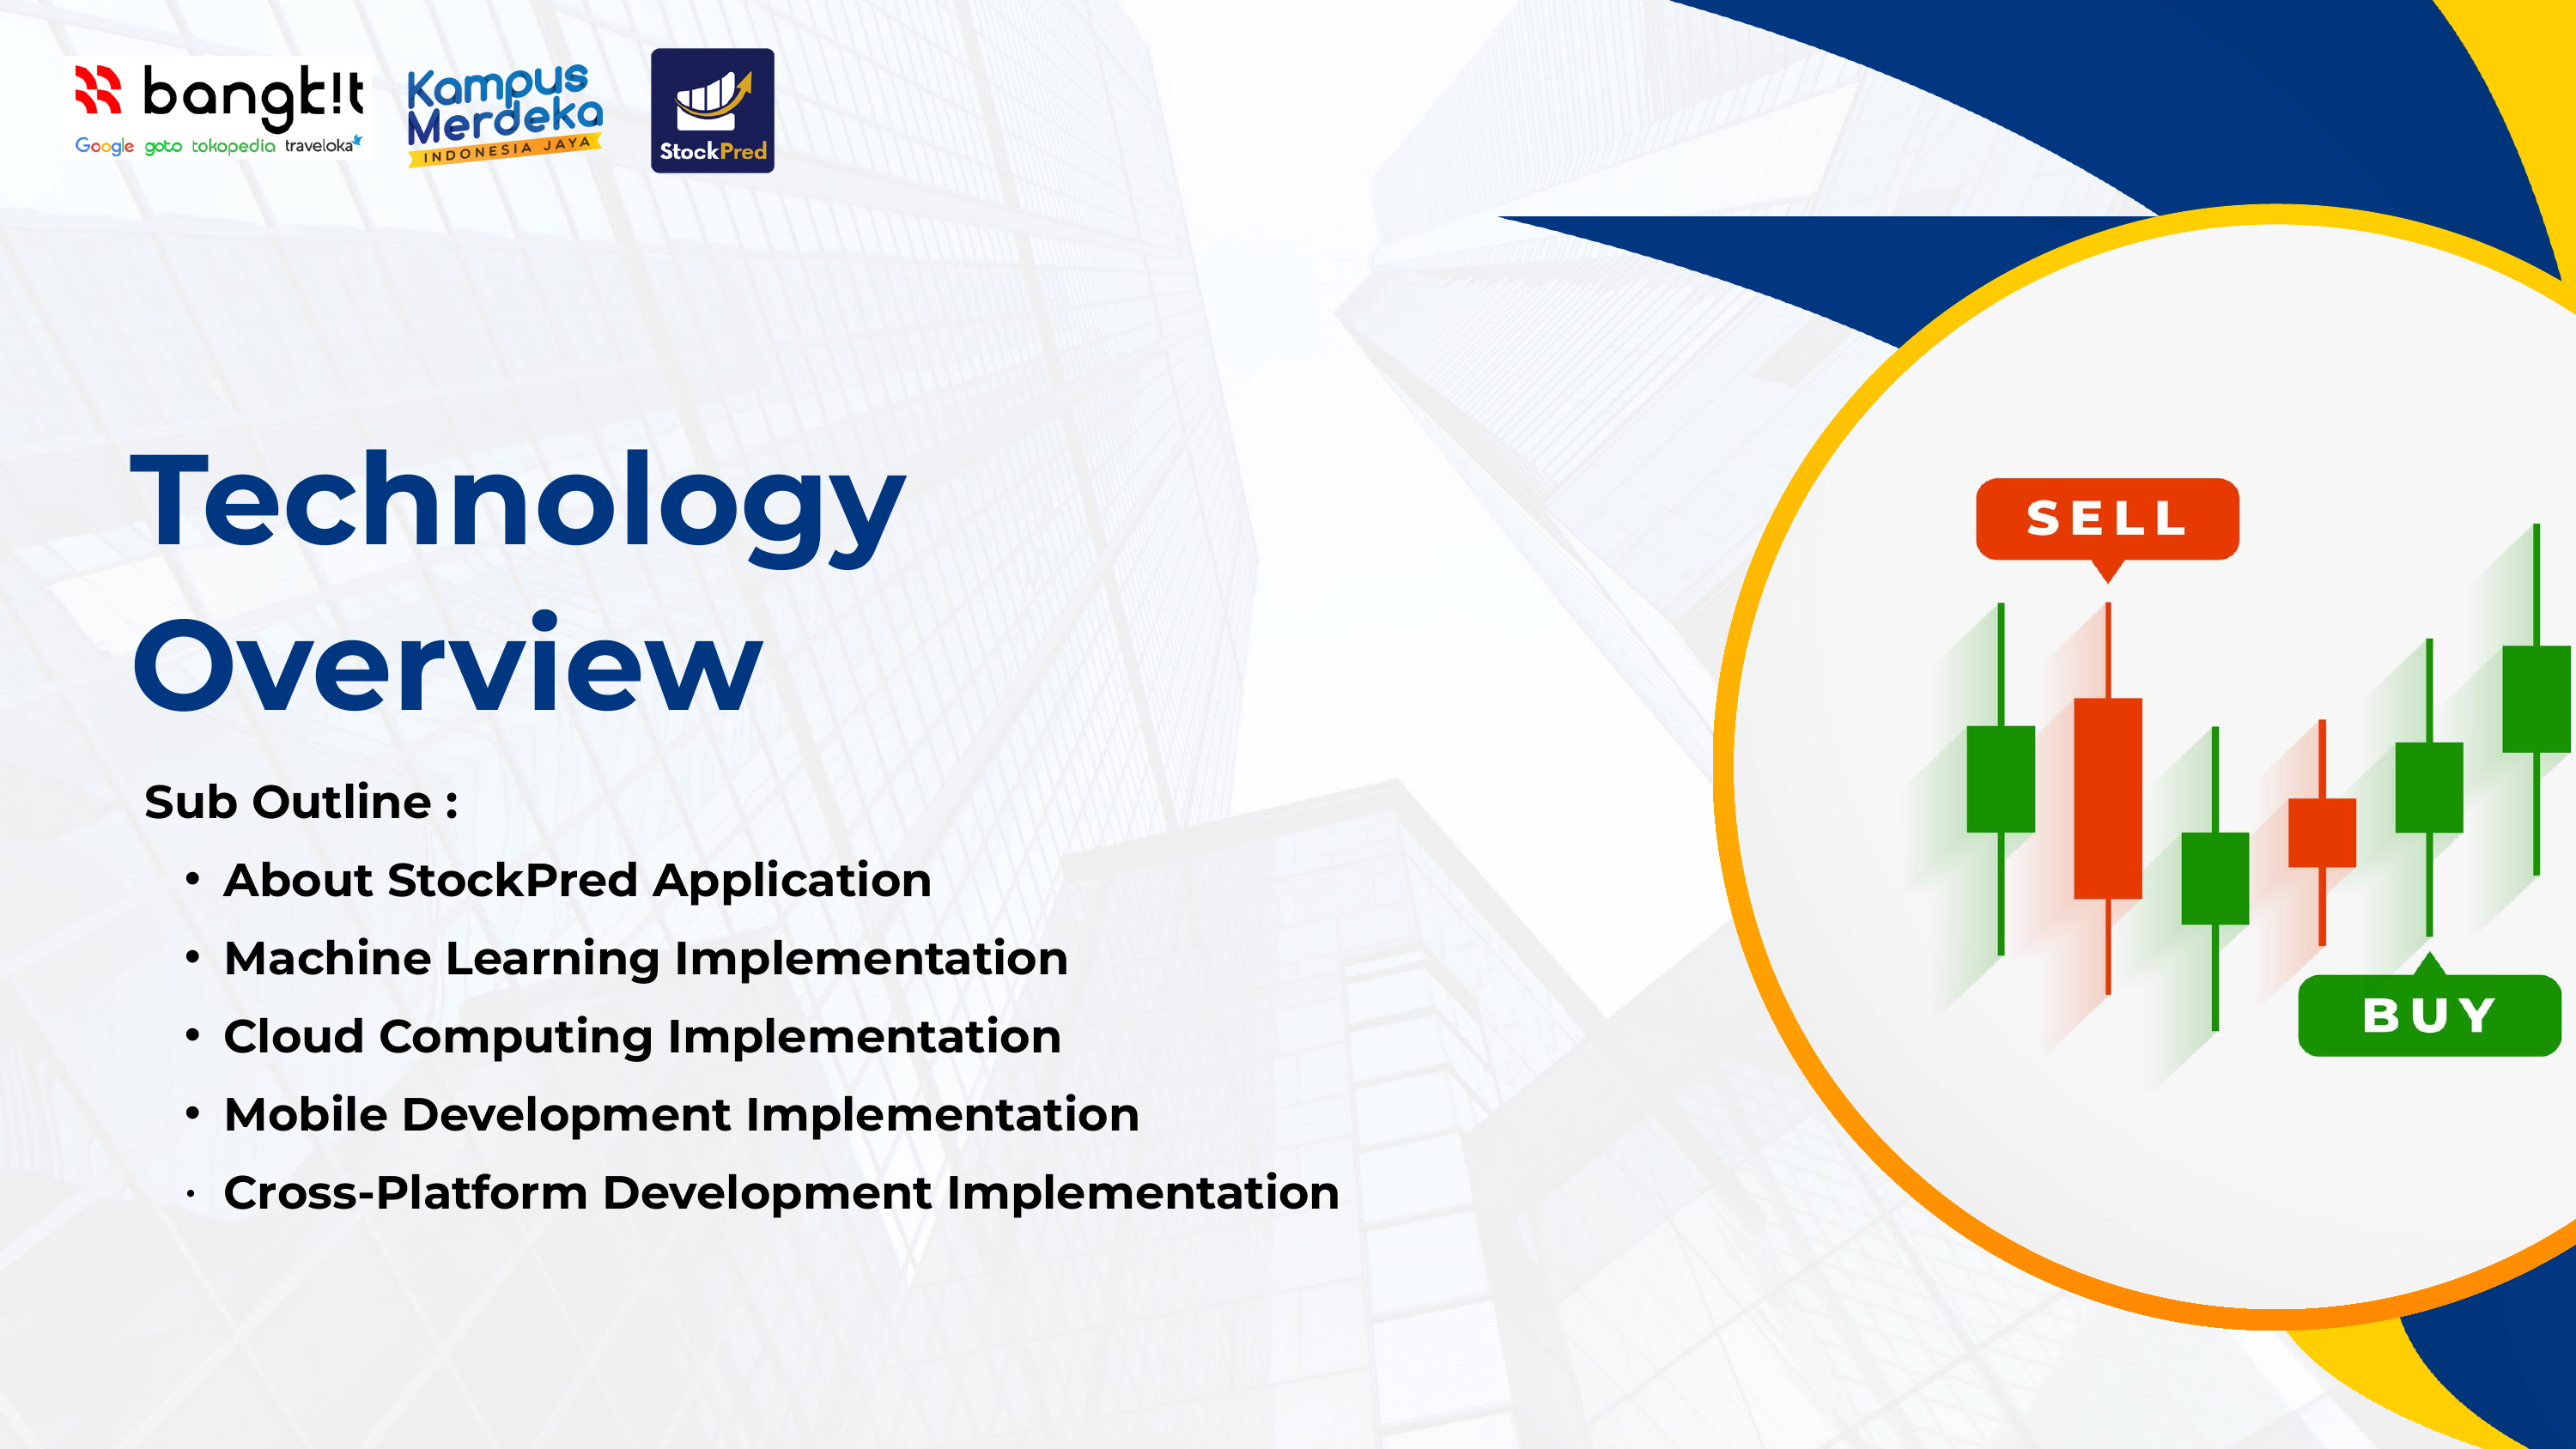

Technology Overview
Sub Outline :
About StockPred Application
Machine Learning Implementation
Cloud Computing Implementation
Mobile Development Implementation
Cross-Platform Development Implementation